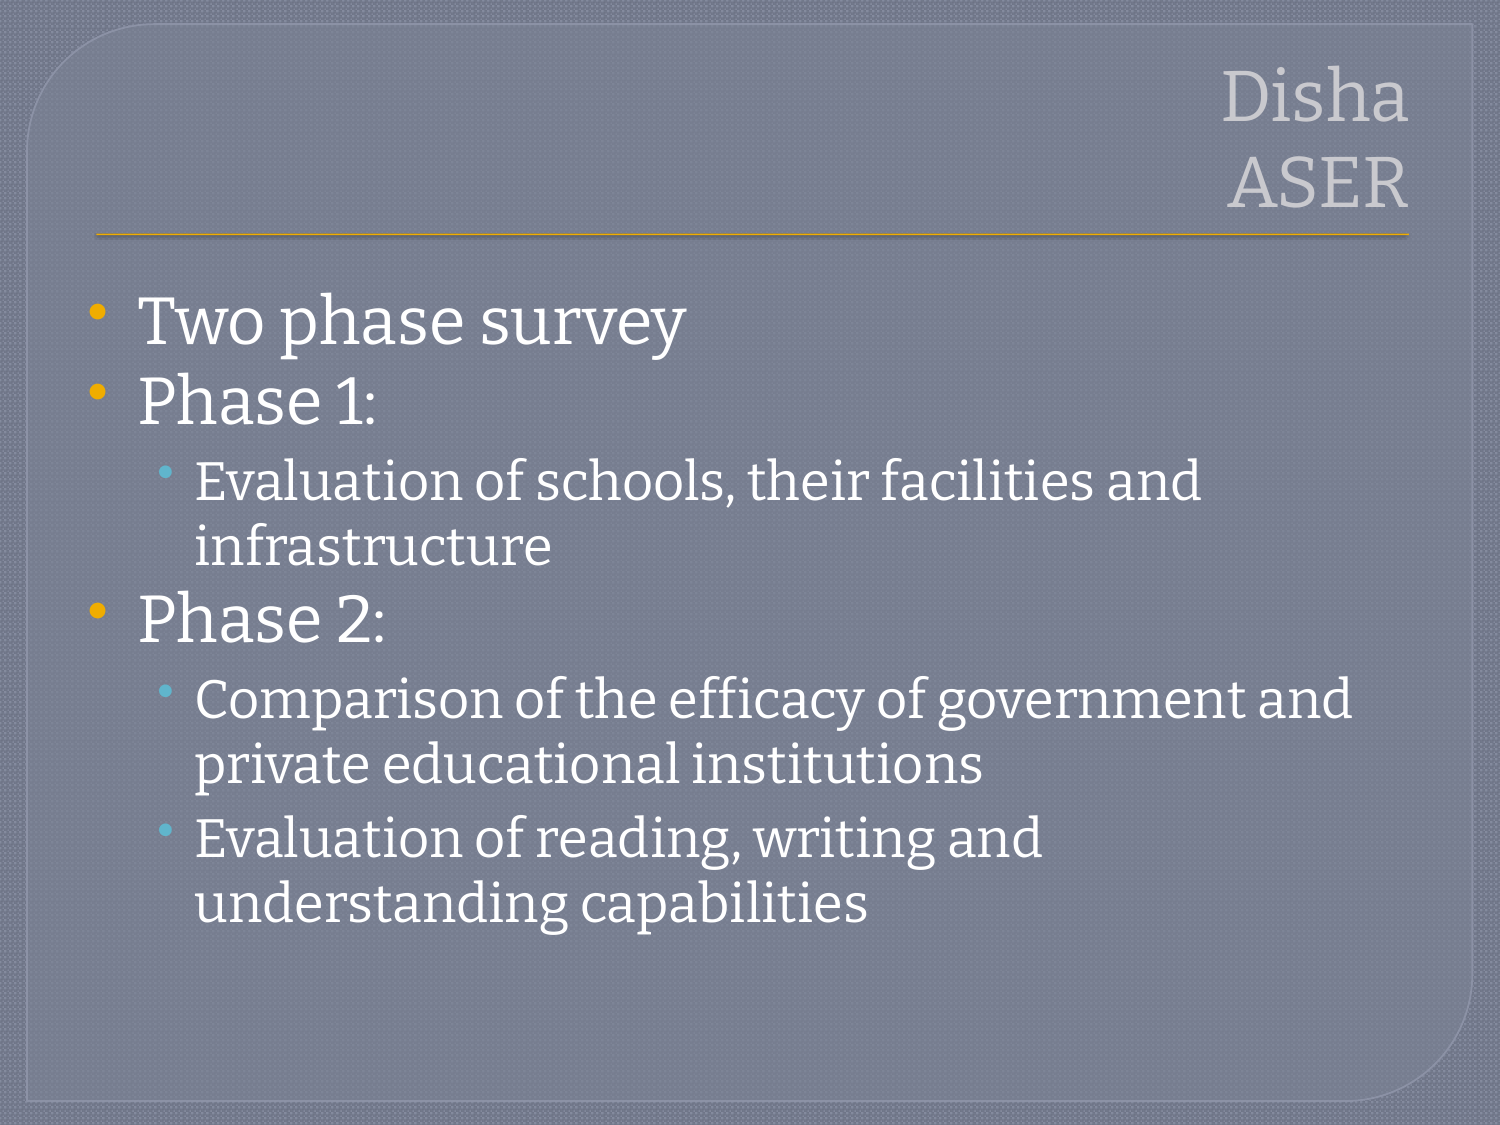

# Disha ASER
Two phase survey
Phase 1:
Evaluation of schools, their facilities and infrastructure
Phase 2:
Comparison of the efficacy of government and private educational institutions
Evaluation of reading, writing and understanding capabilities